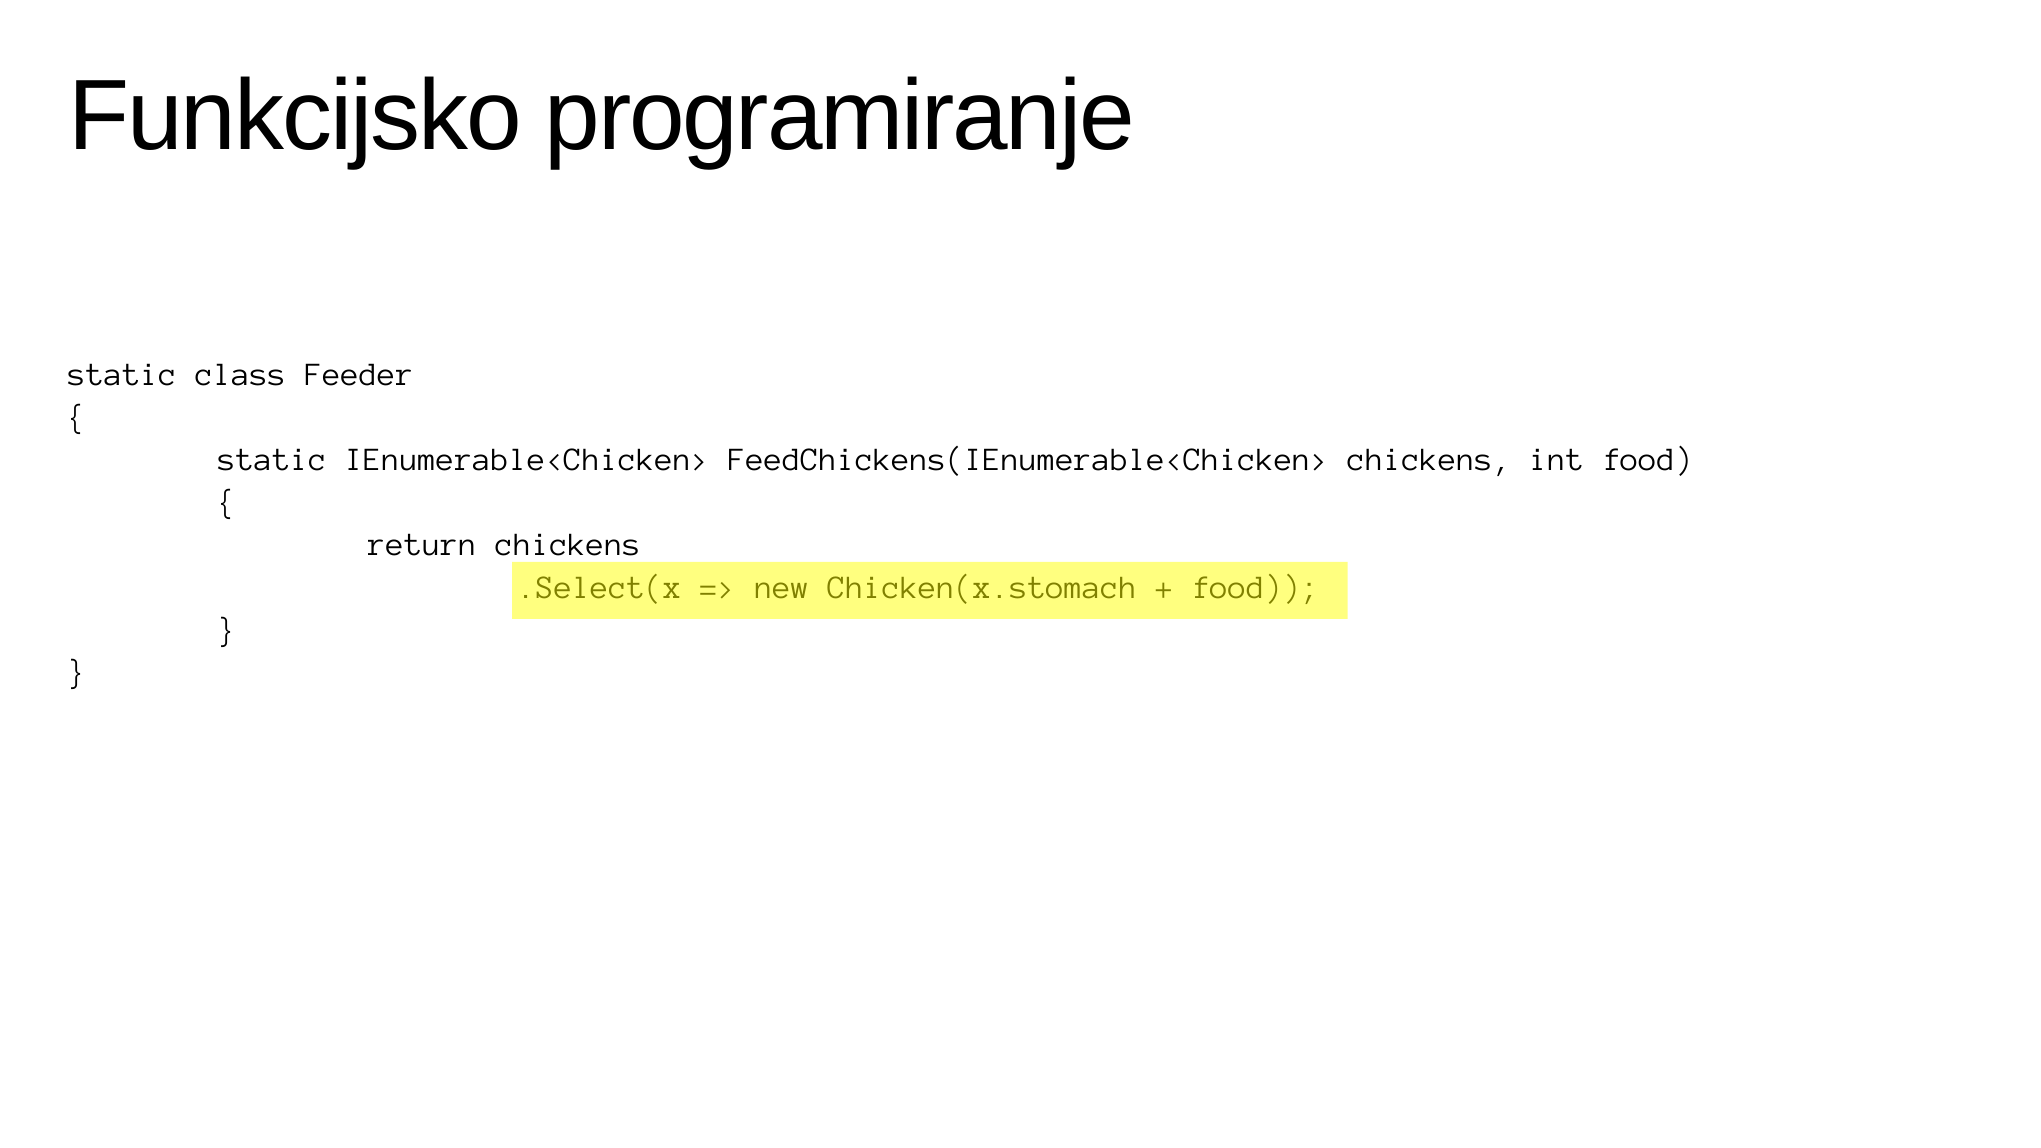

# Funkcijsko programiranje
static class Feeder
{
	static IEnumerable<Chicken> FeedChickens(IEnumerable<Chicken> chickens, int food)
	{
		return chickens
			.Select(x => new Chicken(x.stomach + food));
	}
}